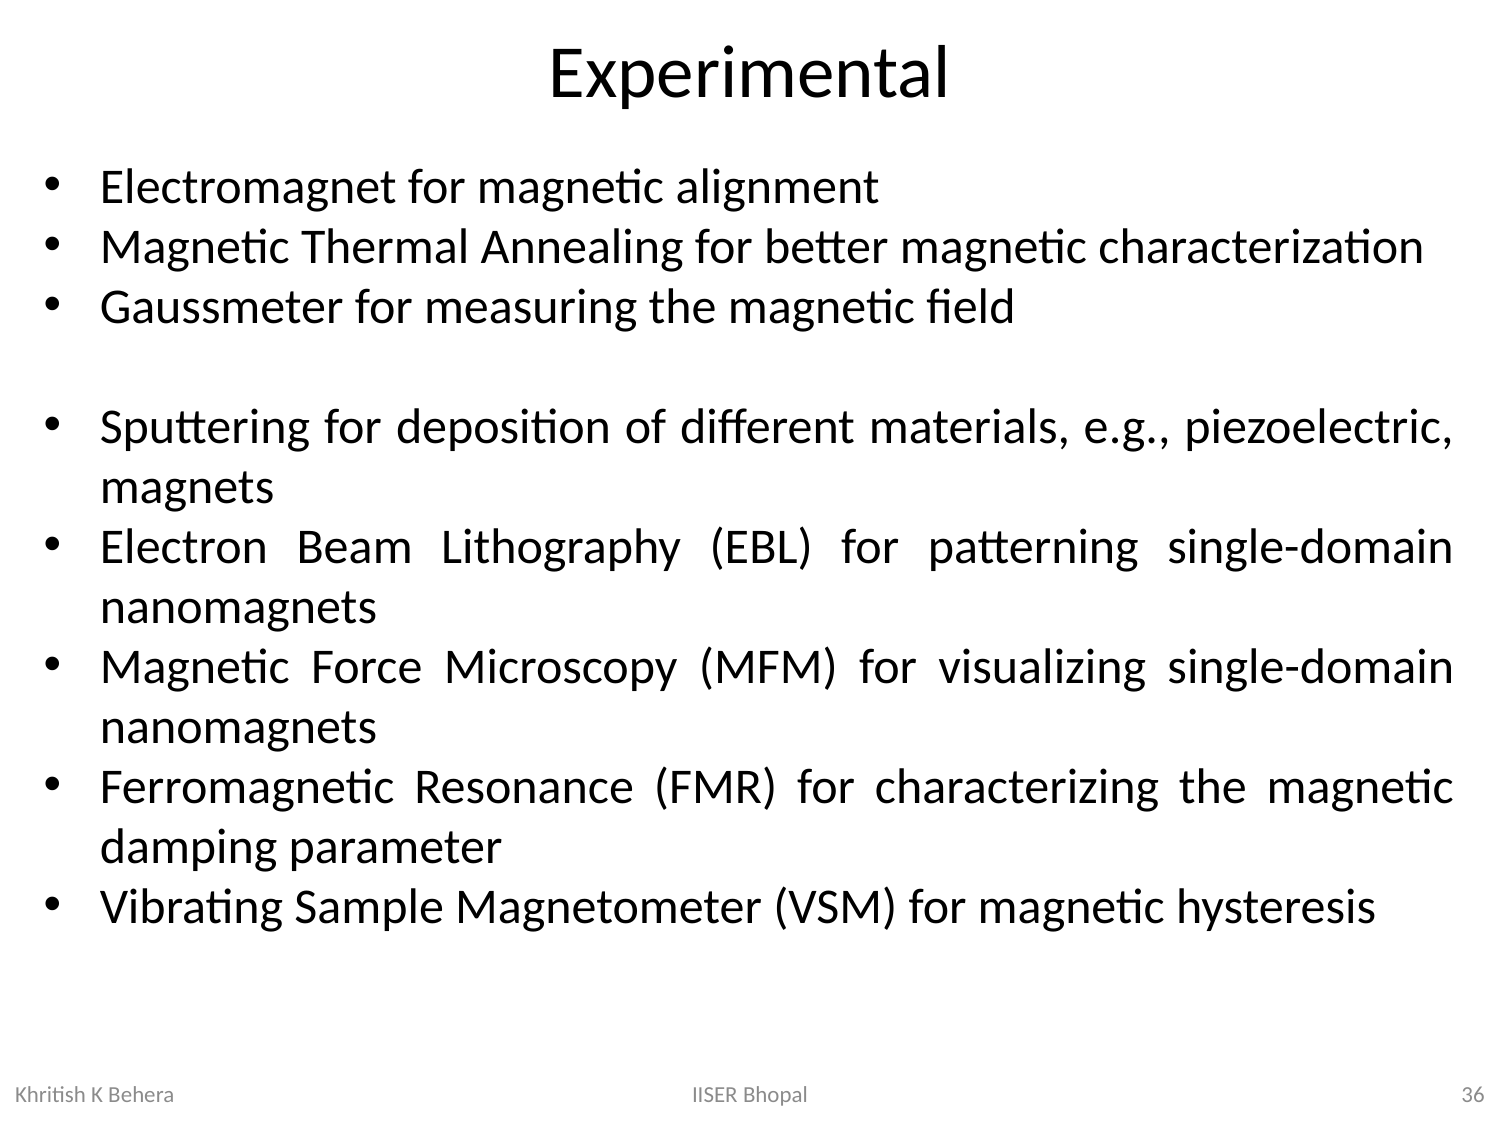

# Experimental
Electromagnet for magnetic alignment
Magnetic Thermal Annealing for better magnetic characterization
Gaussmeter for measuring the magnetic field

Sputtering for deposition of different materials, e.g., piezoelectric, magnets
Electron Beam Lithography (EBL) for patterning single-domain nanomagnets
Magnetic Force Microscopy (MFM) for visualizing single-domain nanomagnets
Ferromagnetic Resonance (FMR) for characterizing the magnetic damping parameter
Vibrating Sample Magnetometer (VSM) for magnetic hysteresis
36
IISER Bhopal
Khritish K Behera